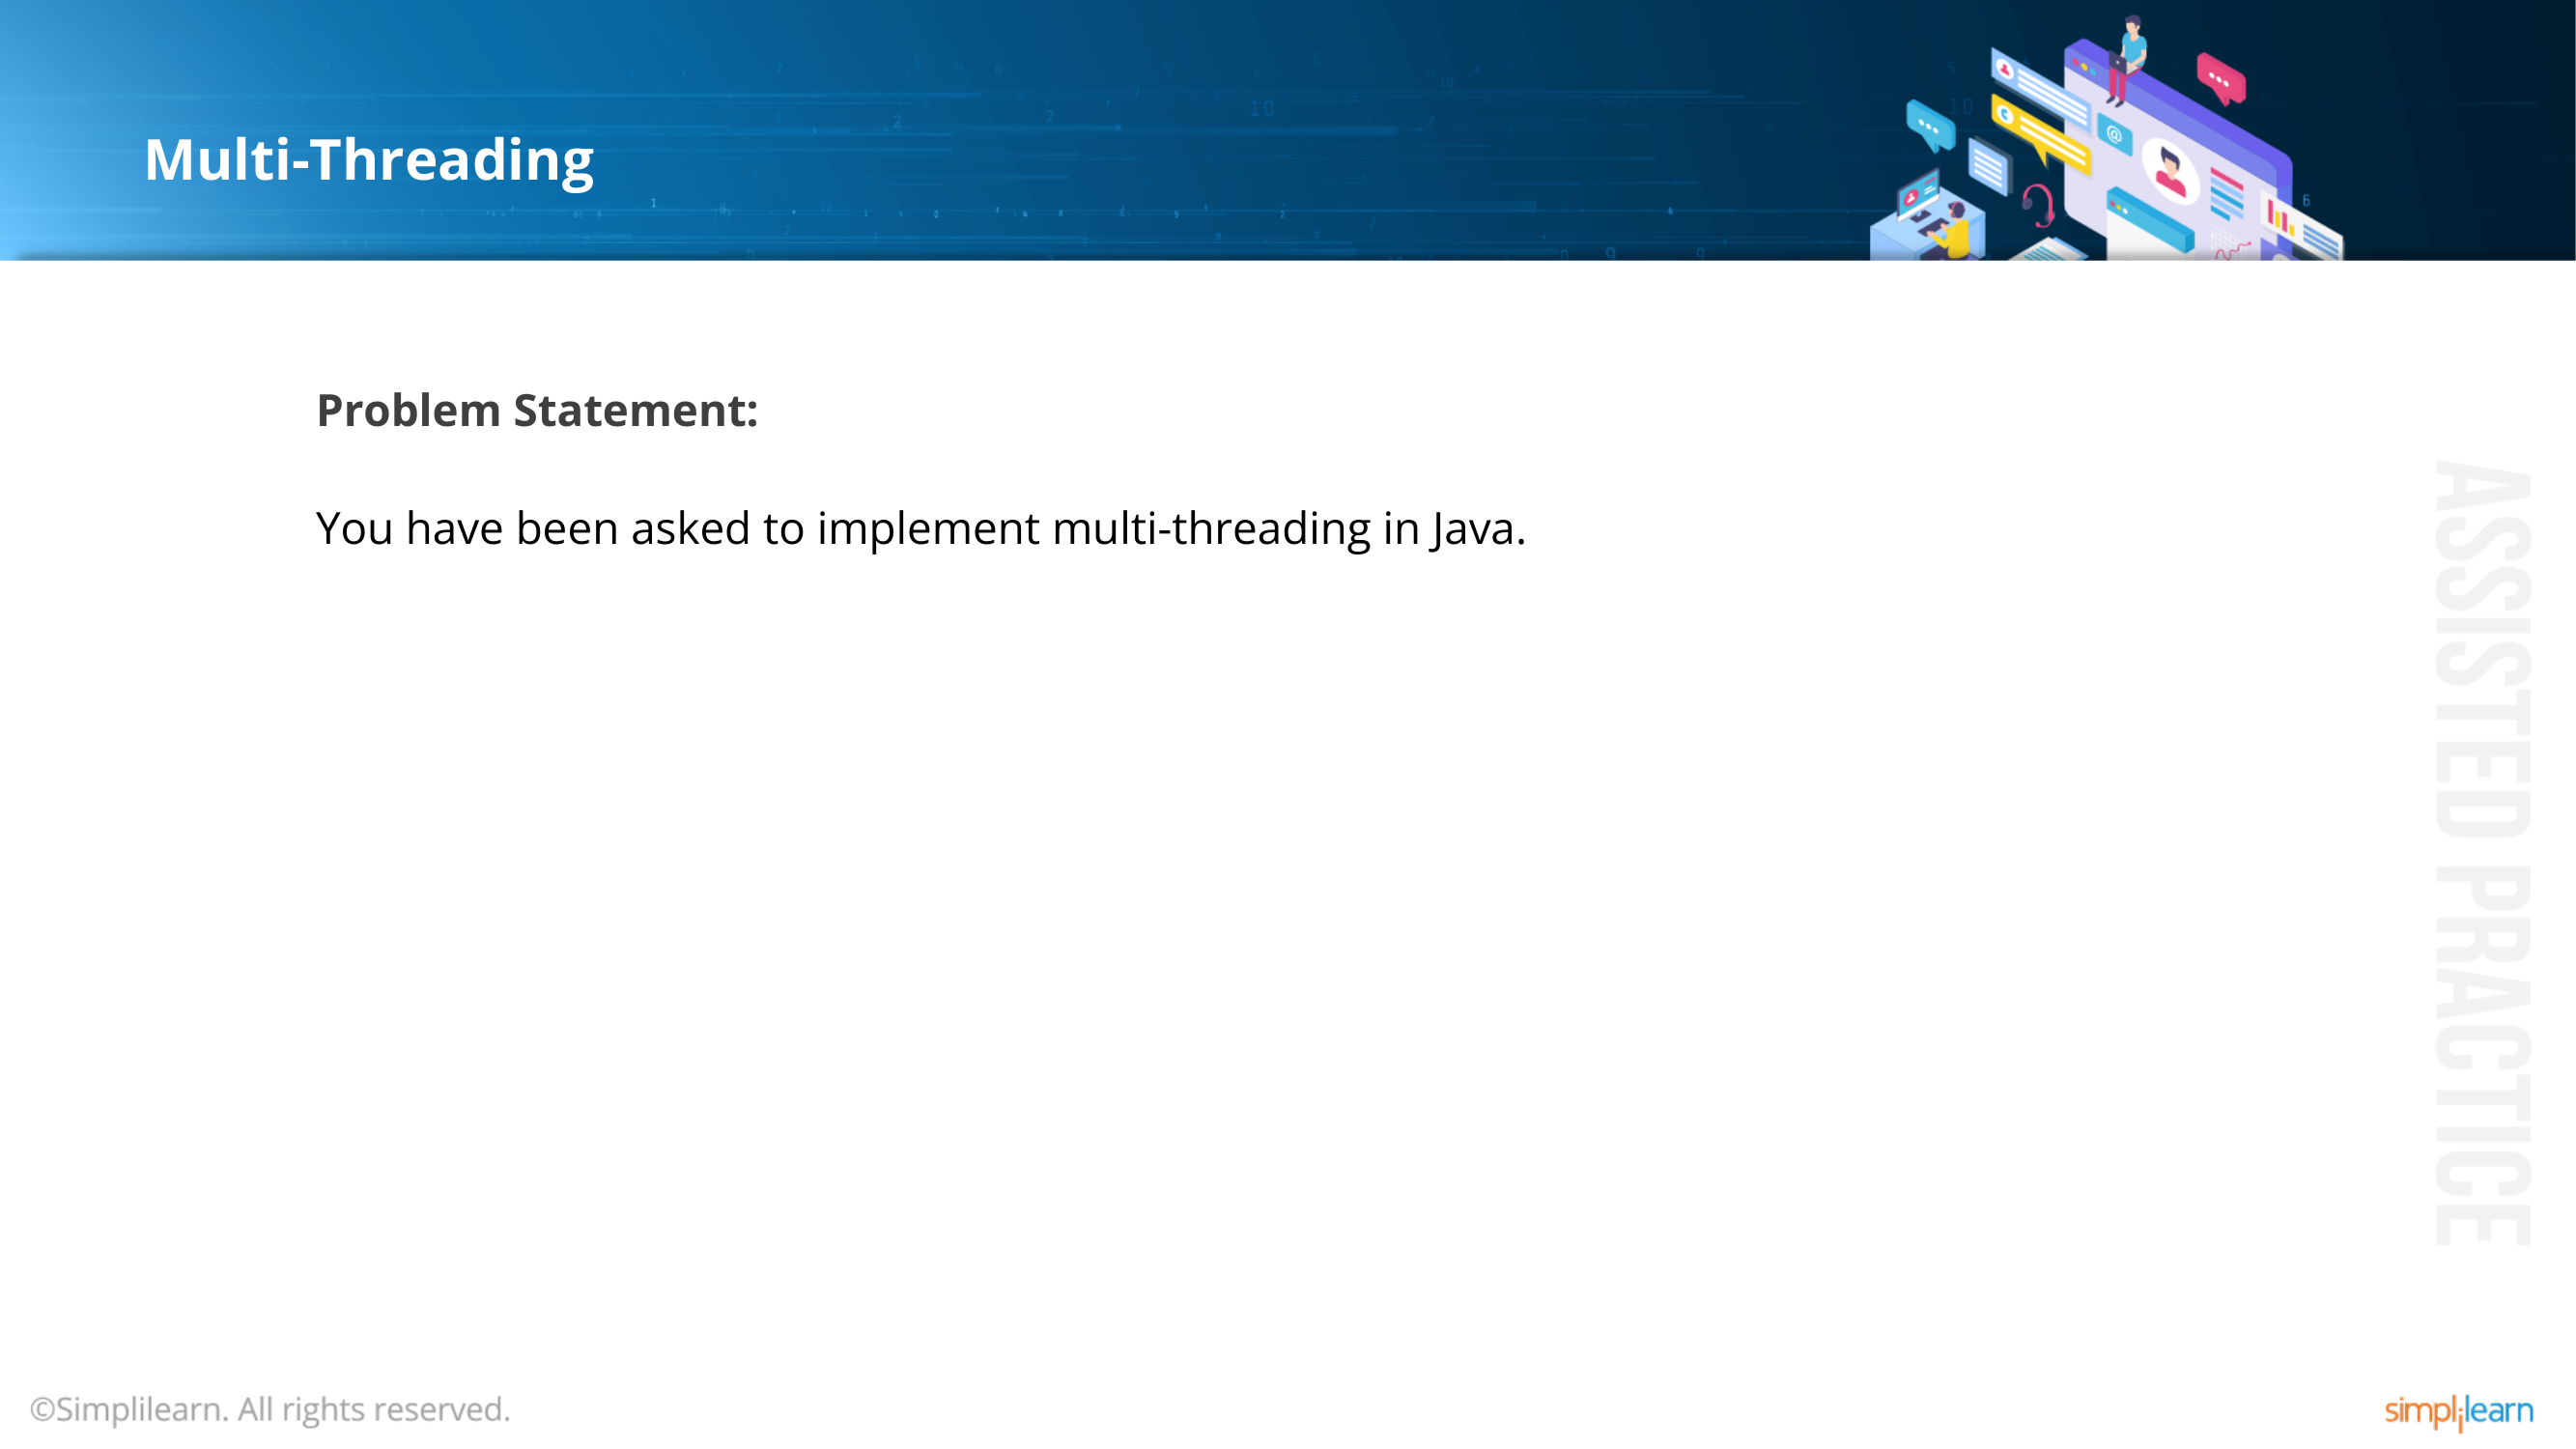

# Multi-Threading

Problem Statement:

You have been asked to implement multi-threading in Java.